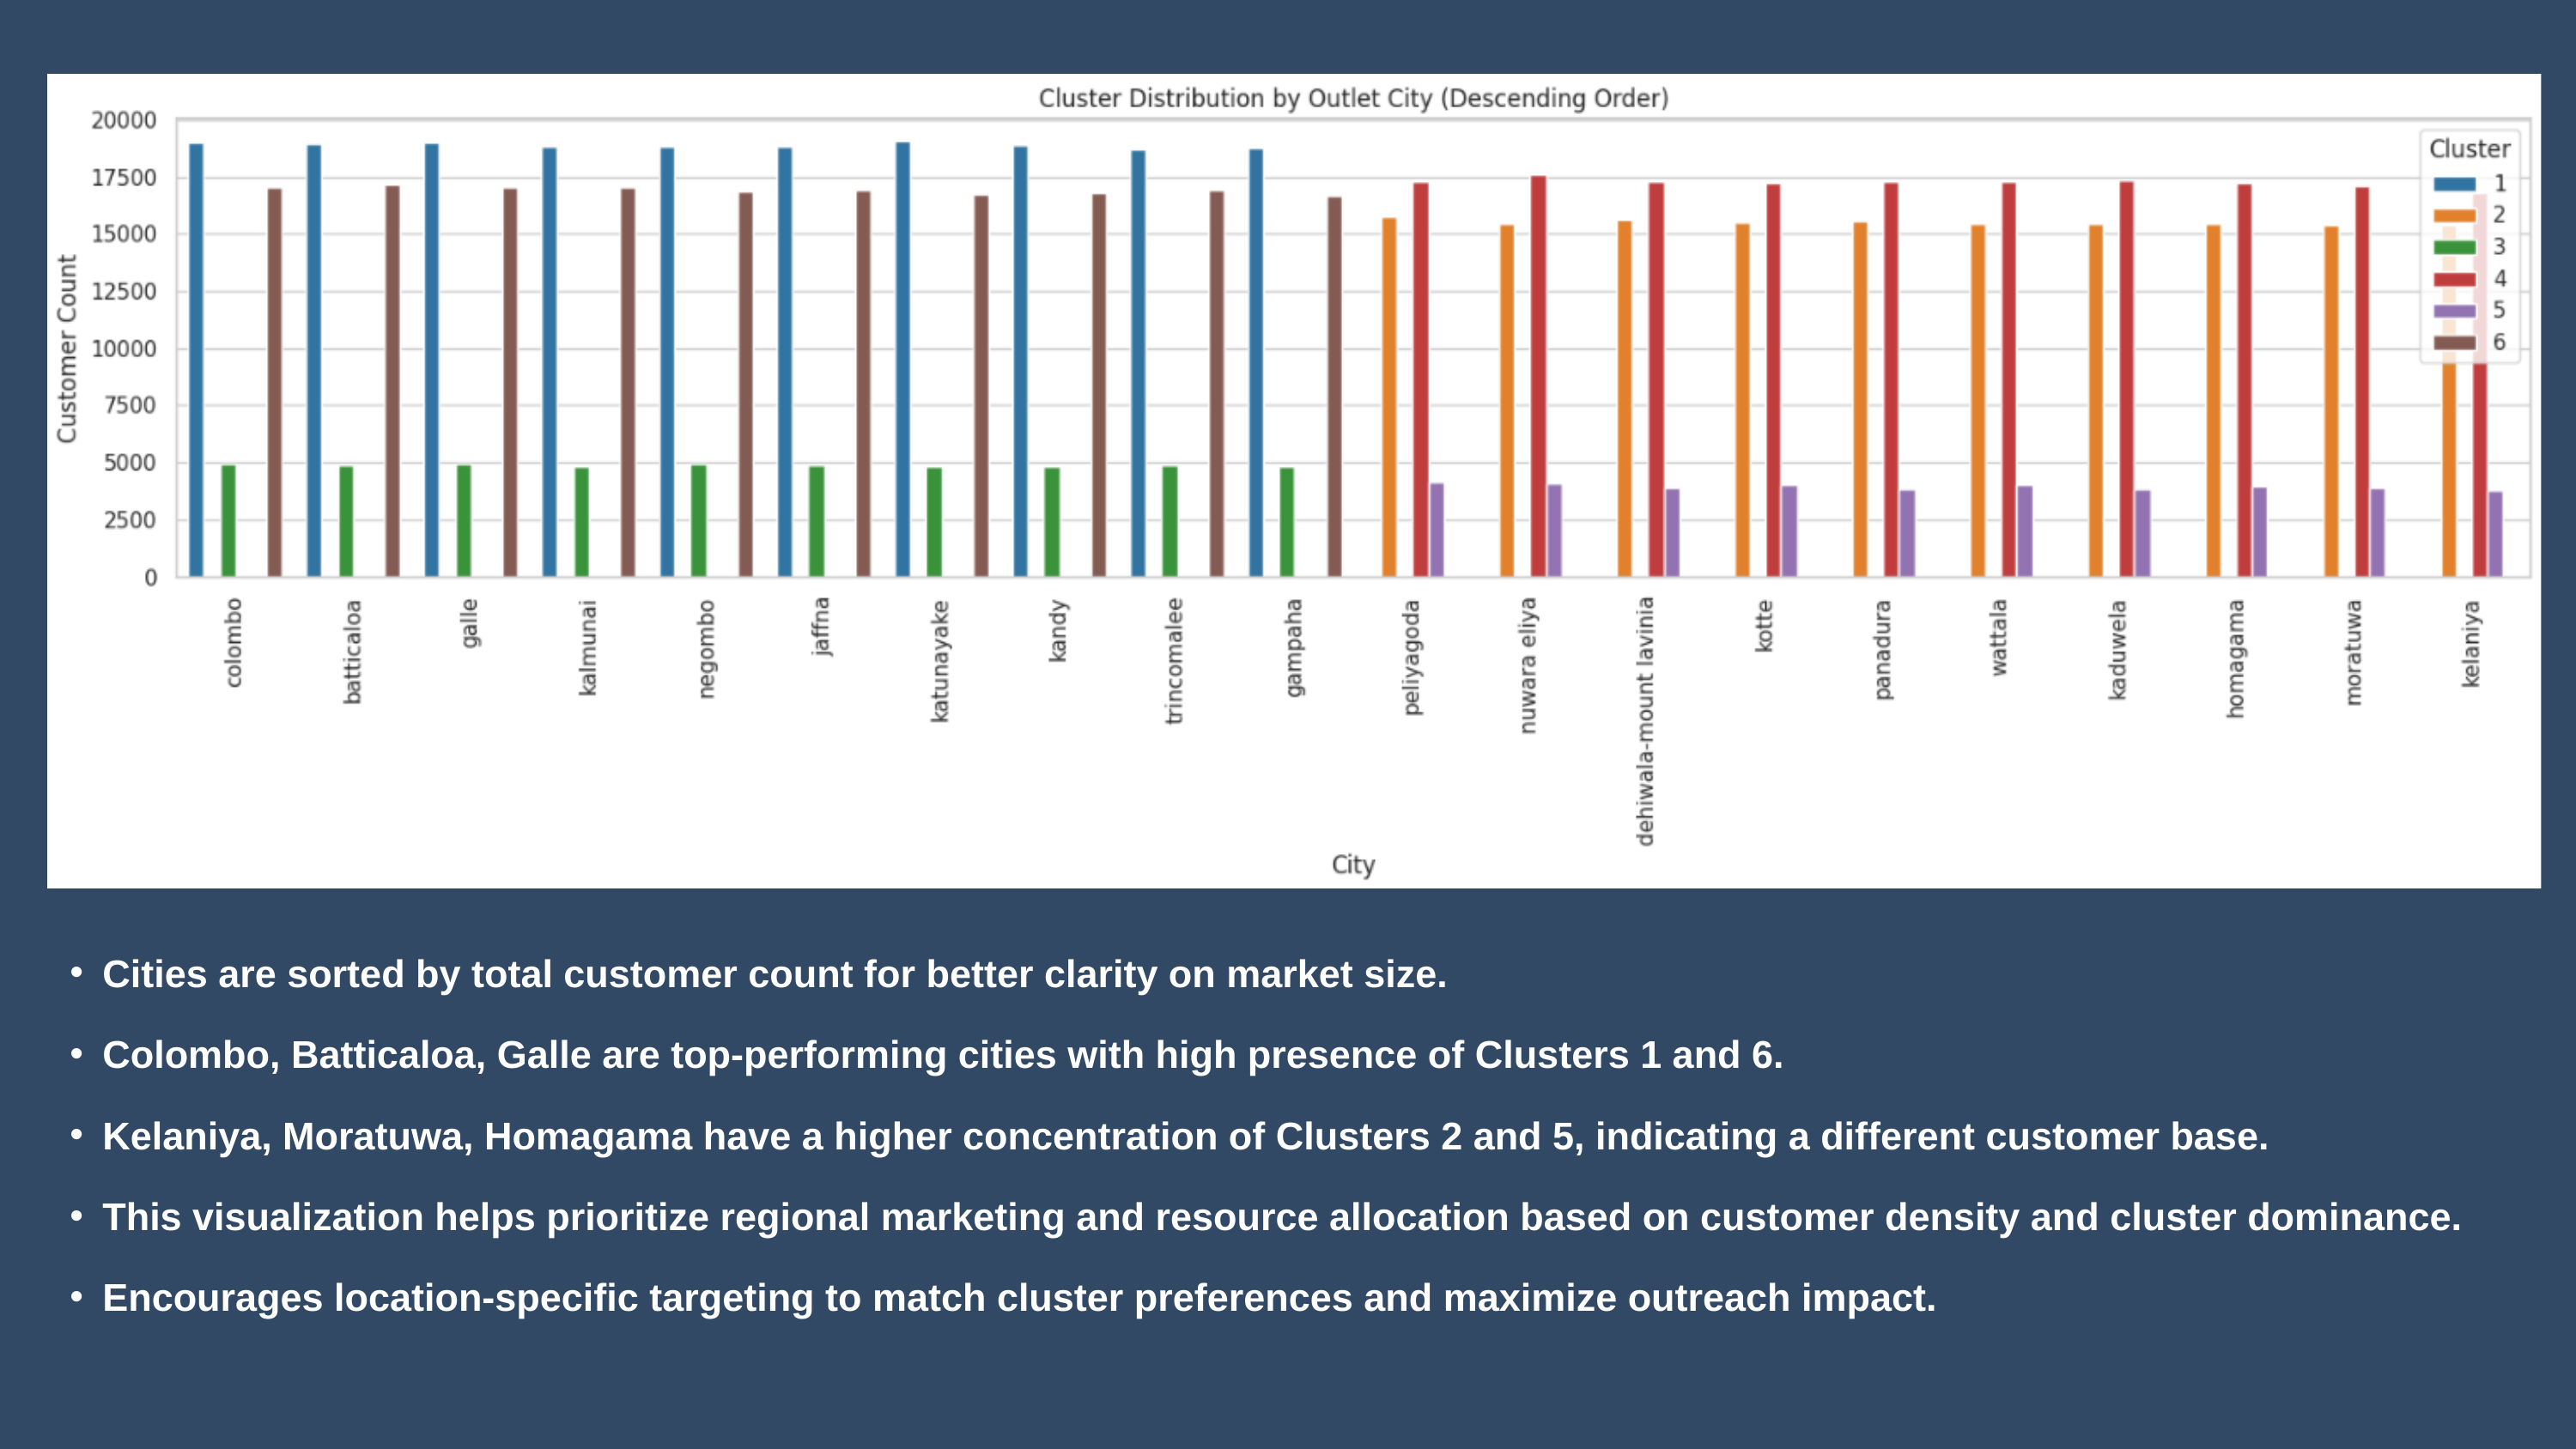

Cities are sorted by total customer count for better clarity on market size.
Colombo, Batticaloa, Galle are top-performing cities with high presence of Clusters 1 and 6.
Kelaniya, Moratuwa, Homagama have a higher concentration of Clusters 2 and 5, indicating a different customer base.
This visualization helps prioritize regional marketing and resource allocation based on customer density and cluster dominance.
Encourages location-specific targeting to match cluster preferences and maximize outreach impact.